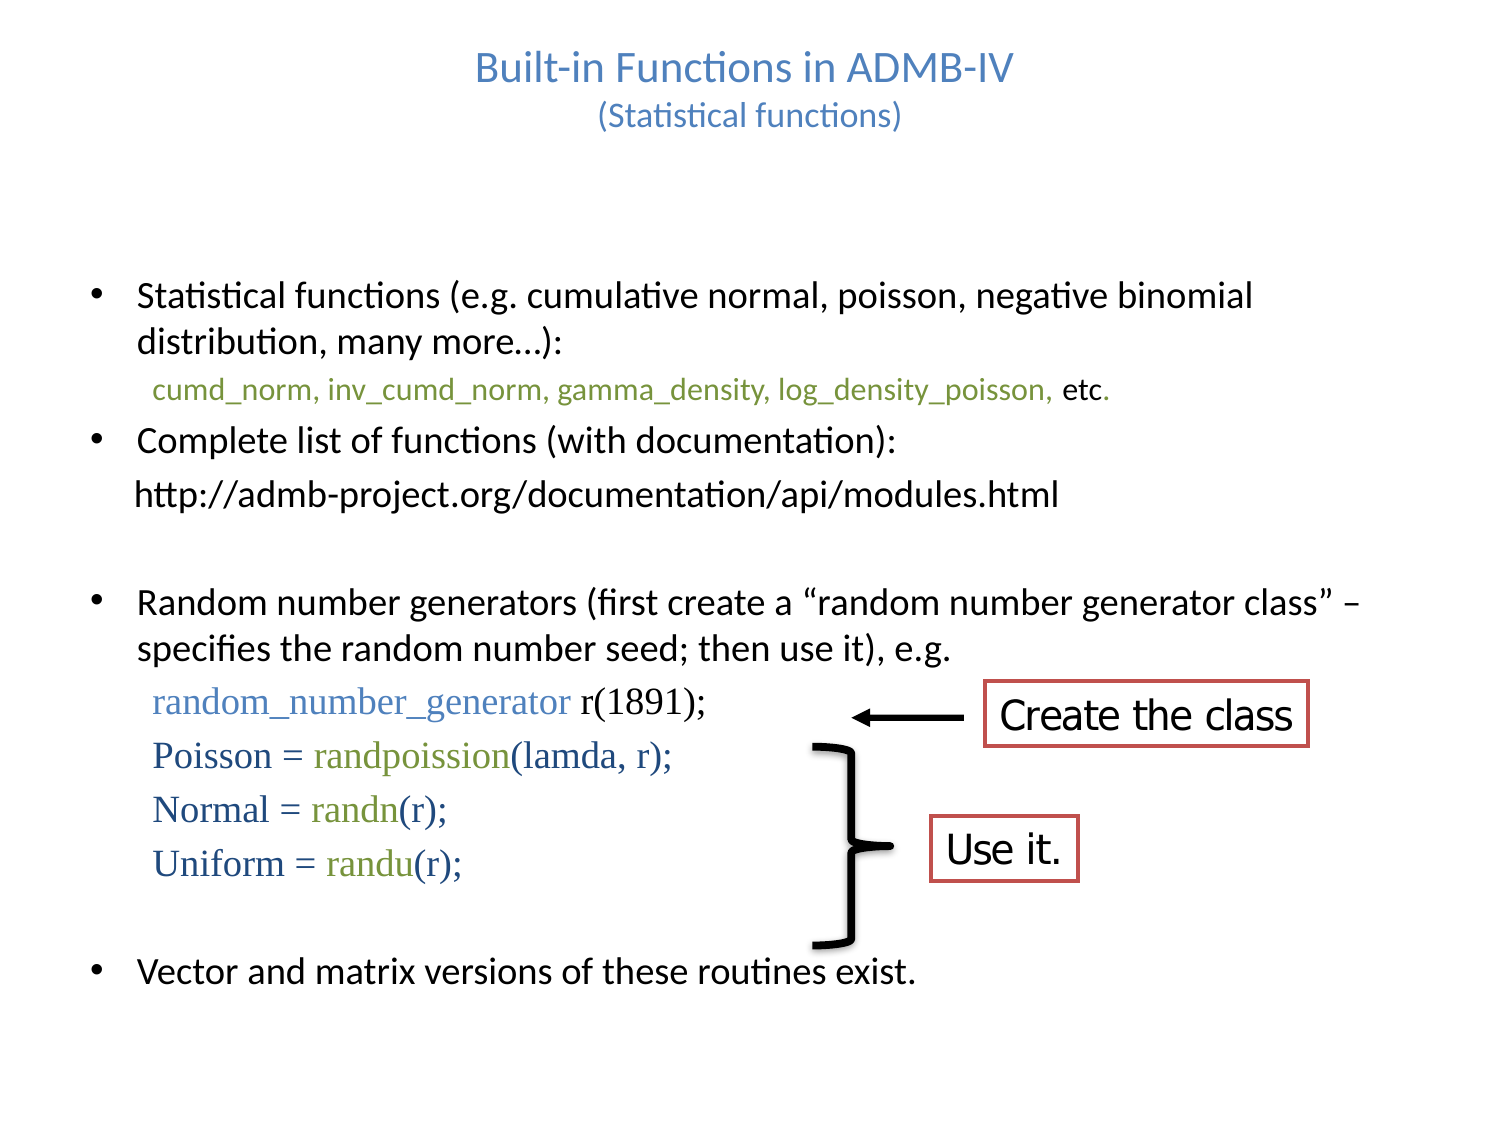

# Built-in Functions in ADMB-IV (Statistical functions)
Statistical functions (e.g. cumulative normal, poisson, negative binomial distribution, many more…):
cumd_norm, inv_cumd_norm, gamma_density, log_density_poisson, etc.
Complete list of functions (with documentation):
     http://admb-project.org/documentation/api/modules.html

Random number generators (first create a “random number generator class” – specifies the random number seed; then use it), e.g.
random_number_generator r(1891);
Poisson = randpoission(lamda, r);
Normal = randn(r);
Uniform = randu(r);

Vector and matrix versions of these routines exist.

Create the class

Use it.